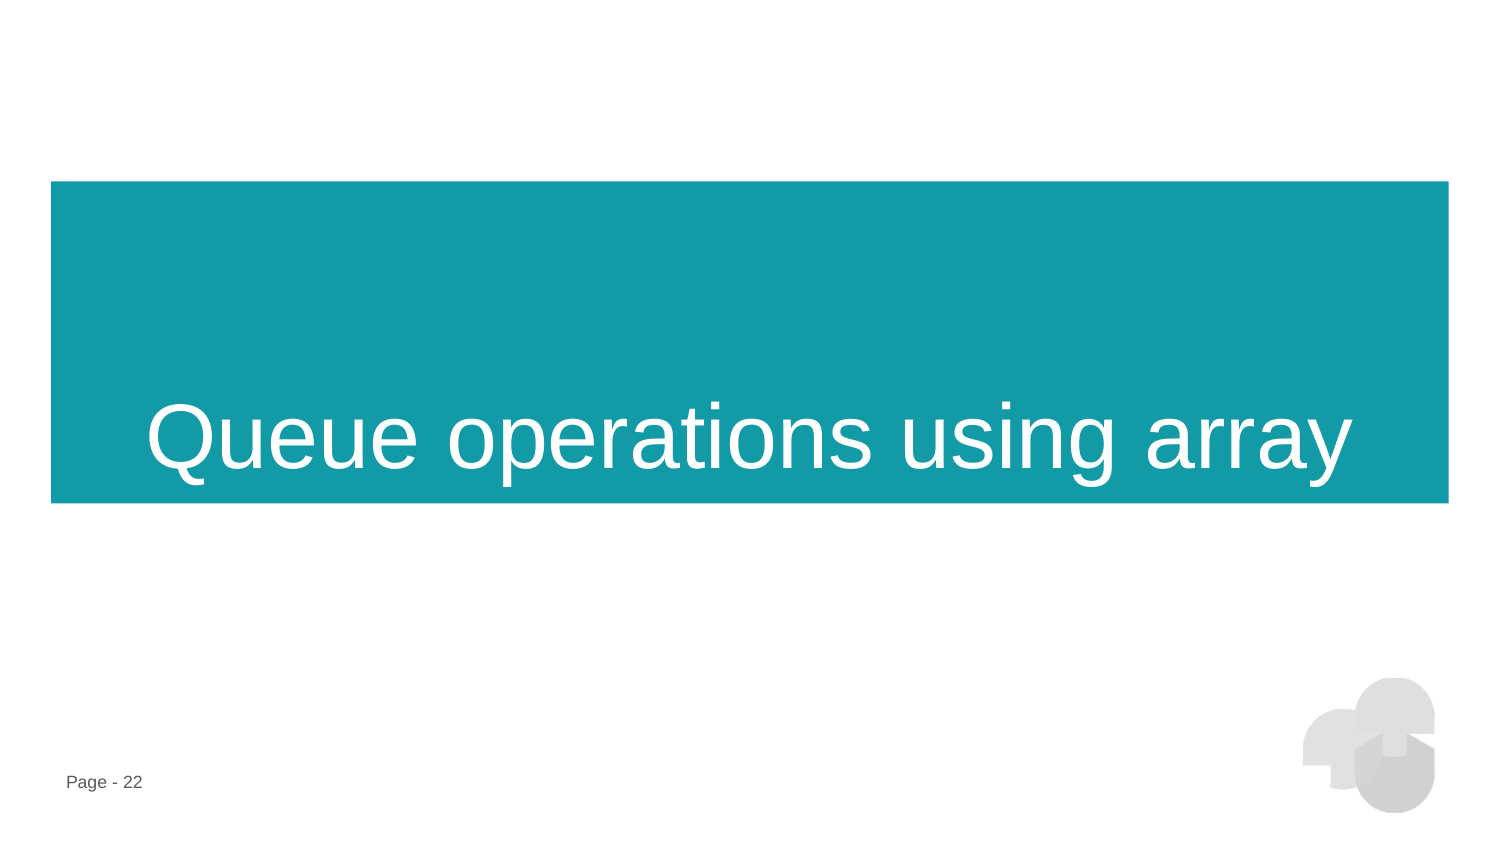

Queue operations using array
Page - 22